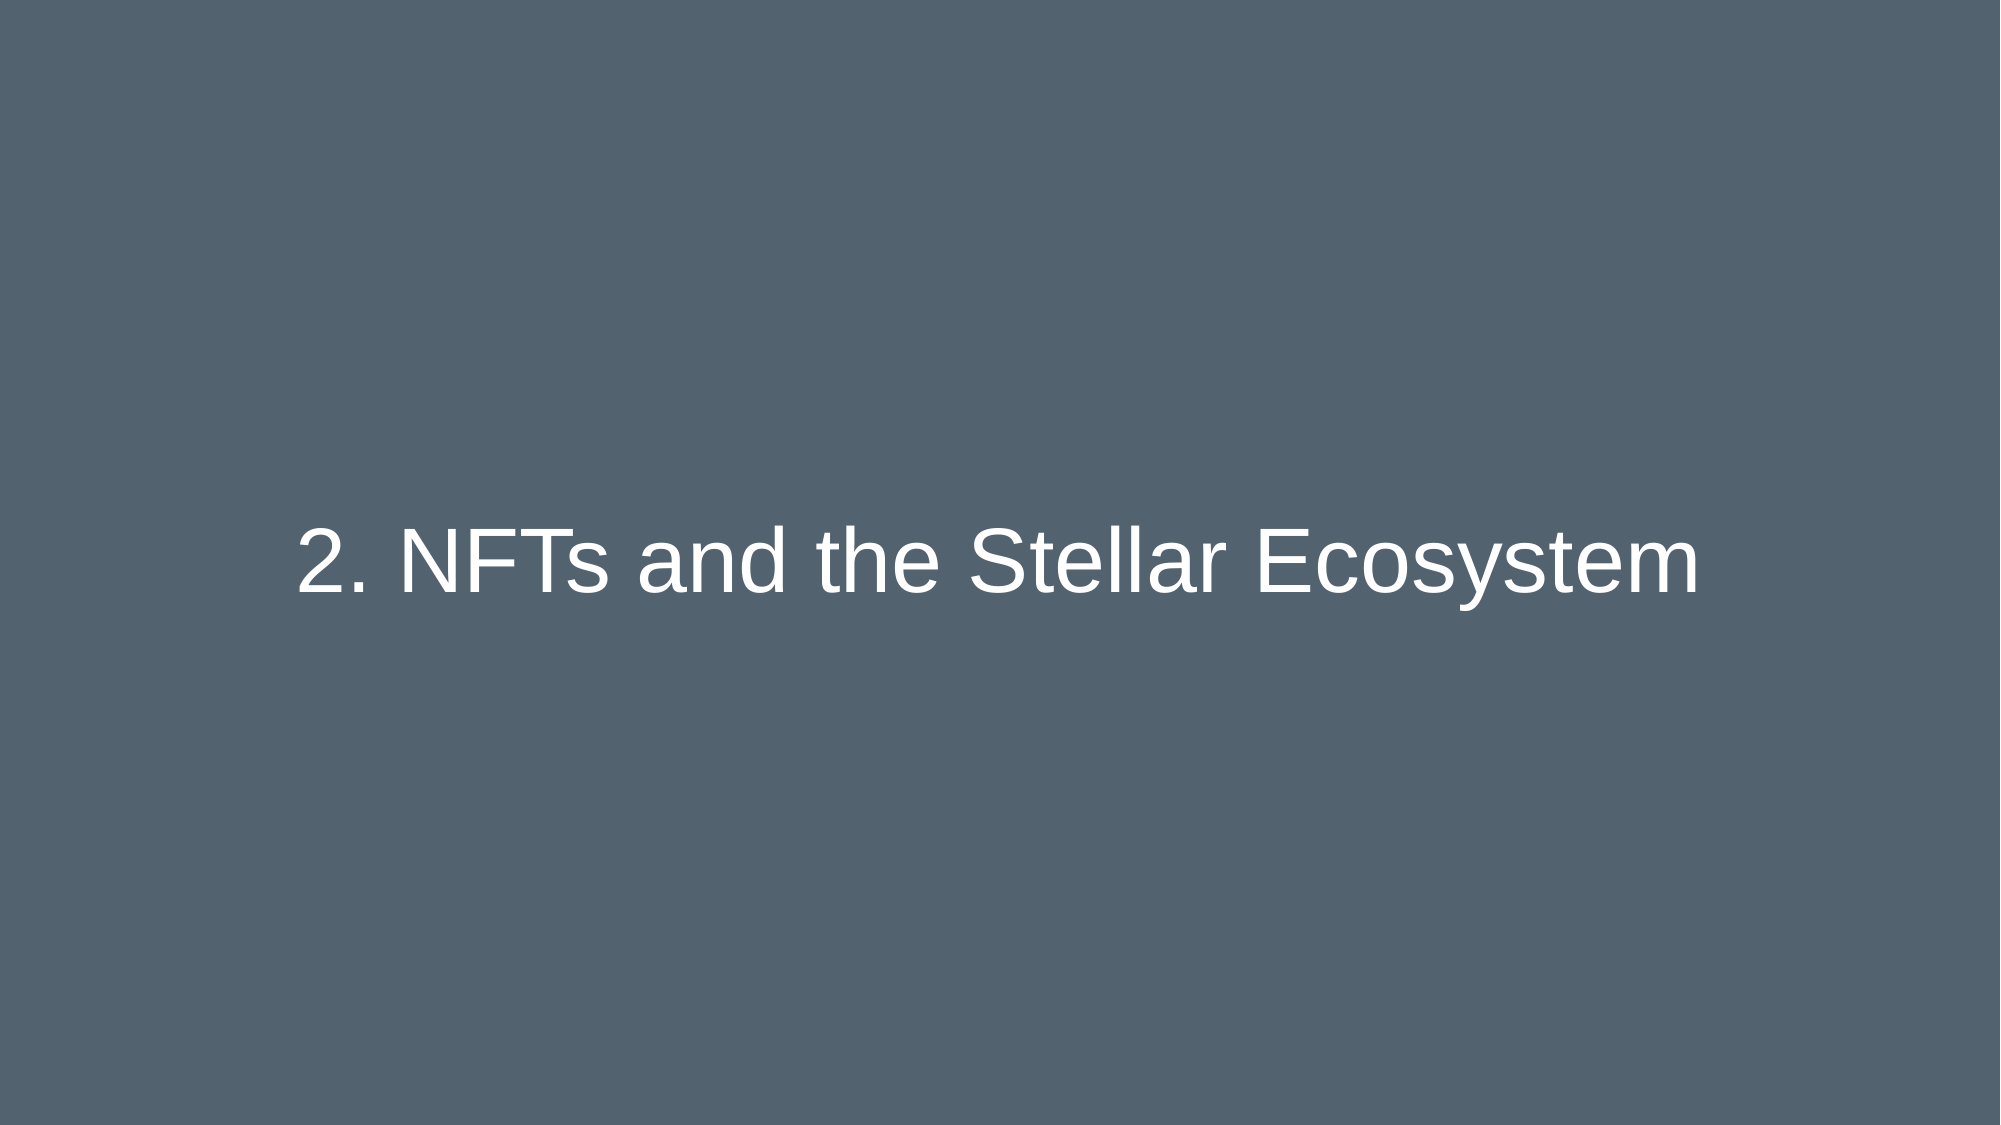

# 2. NFTs and the Stellar Ecosystem